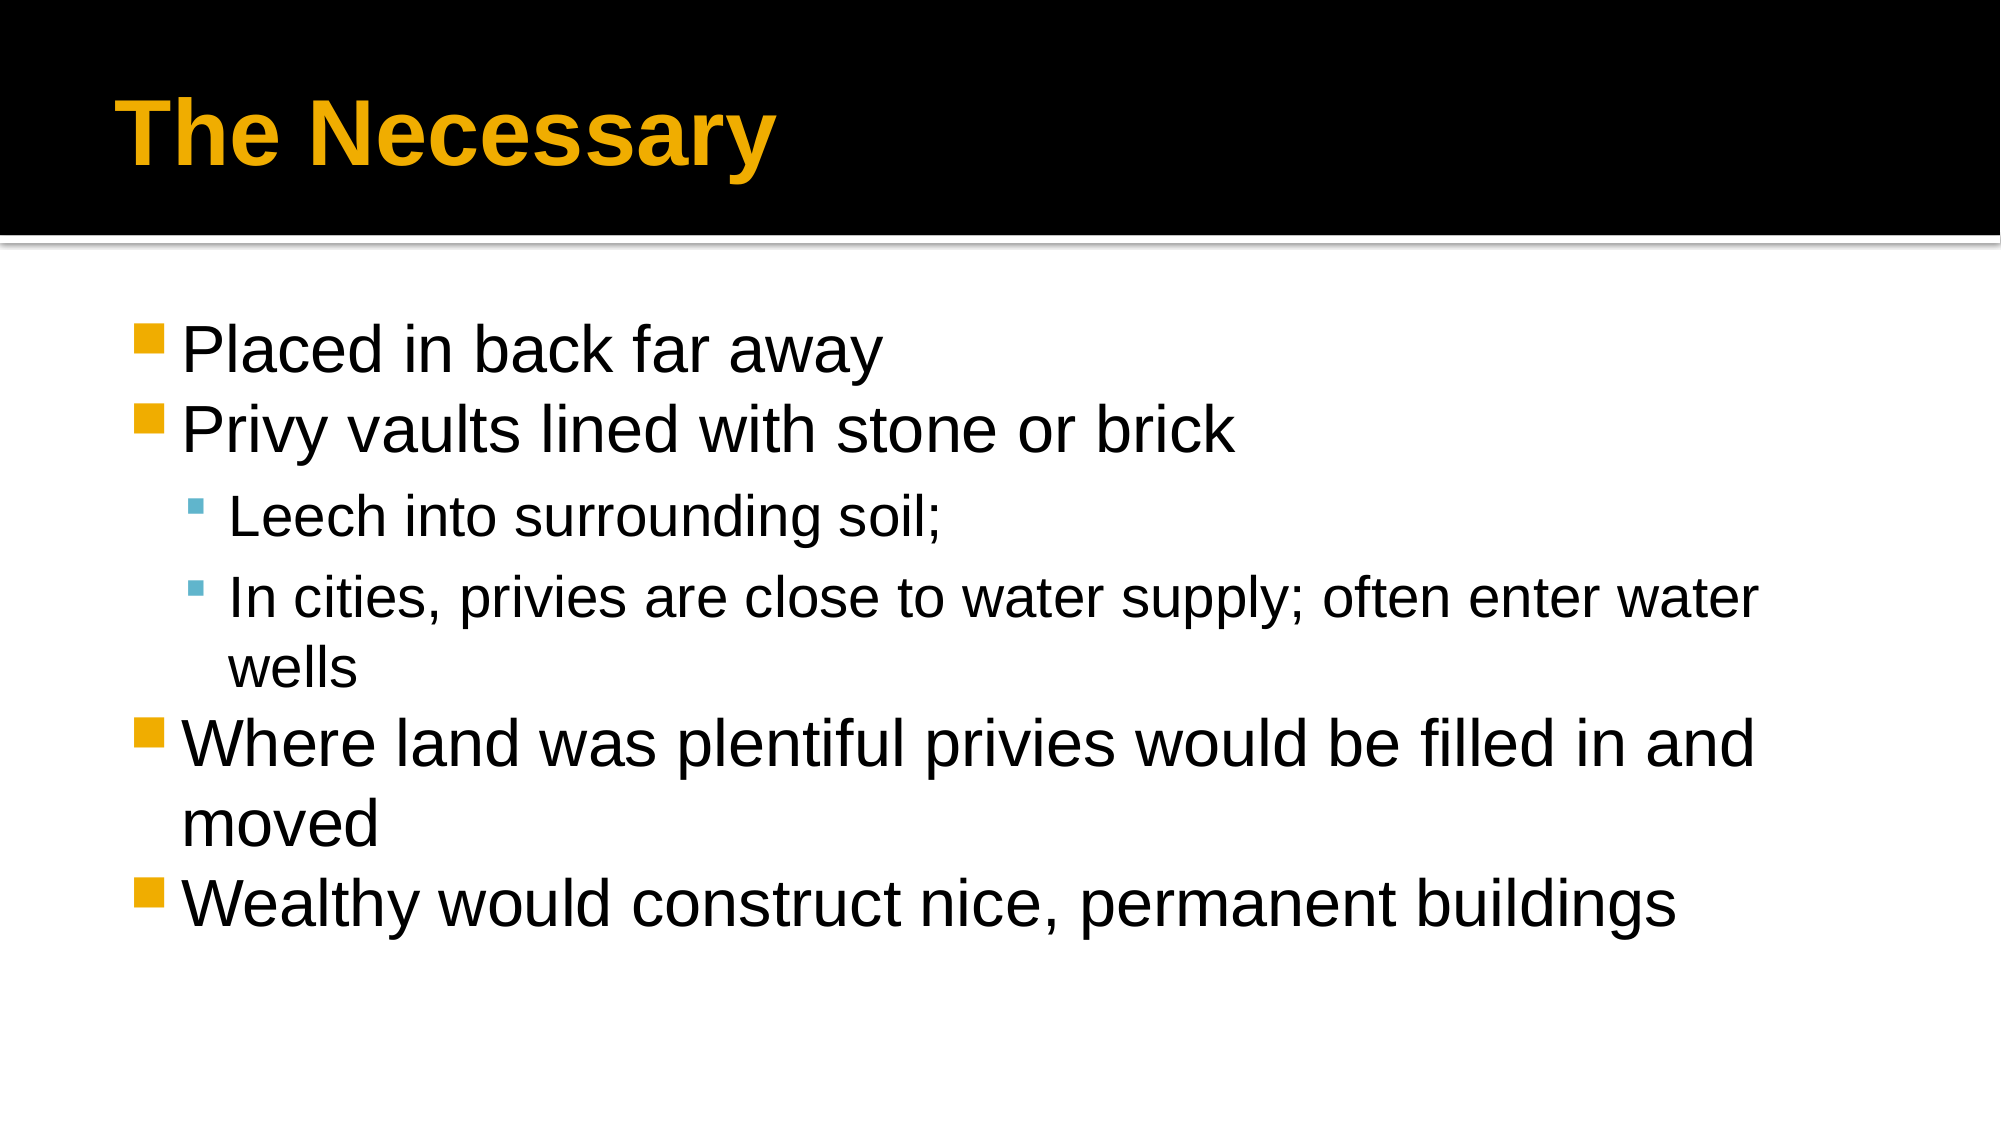

# The Necessary
Placed in back far away
Privy vaults lined with stone or brick
Leech into surrounding soil;
In cities, privies are close to water supply; often enter water wells
Where land was plentiful privies would be filled in and moved
Wealthy would construct nice, permanent buildings